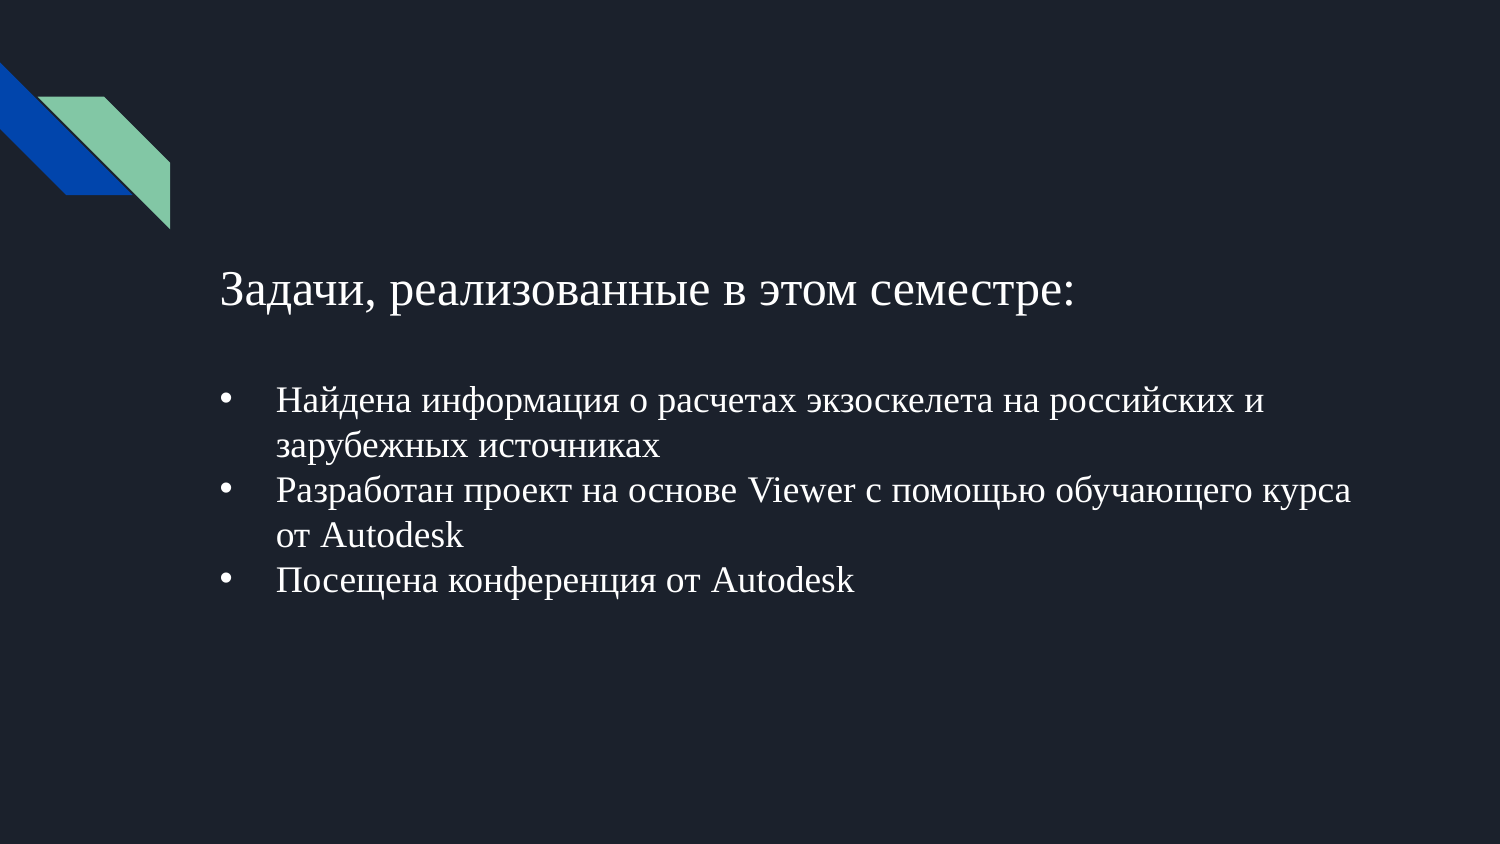

Задачи, реализованные в этом семестре:

Найдена информация о расчетах экзоскелета на российских и зарубежных источниках
Разработан проект на основе Viewer с помощью обучающего курса от Autodesk
Посещена конференция от Autodesk